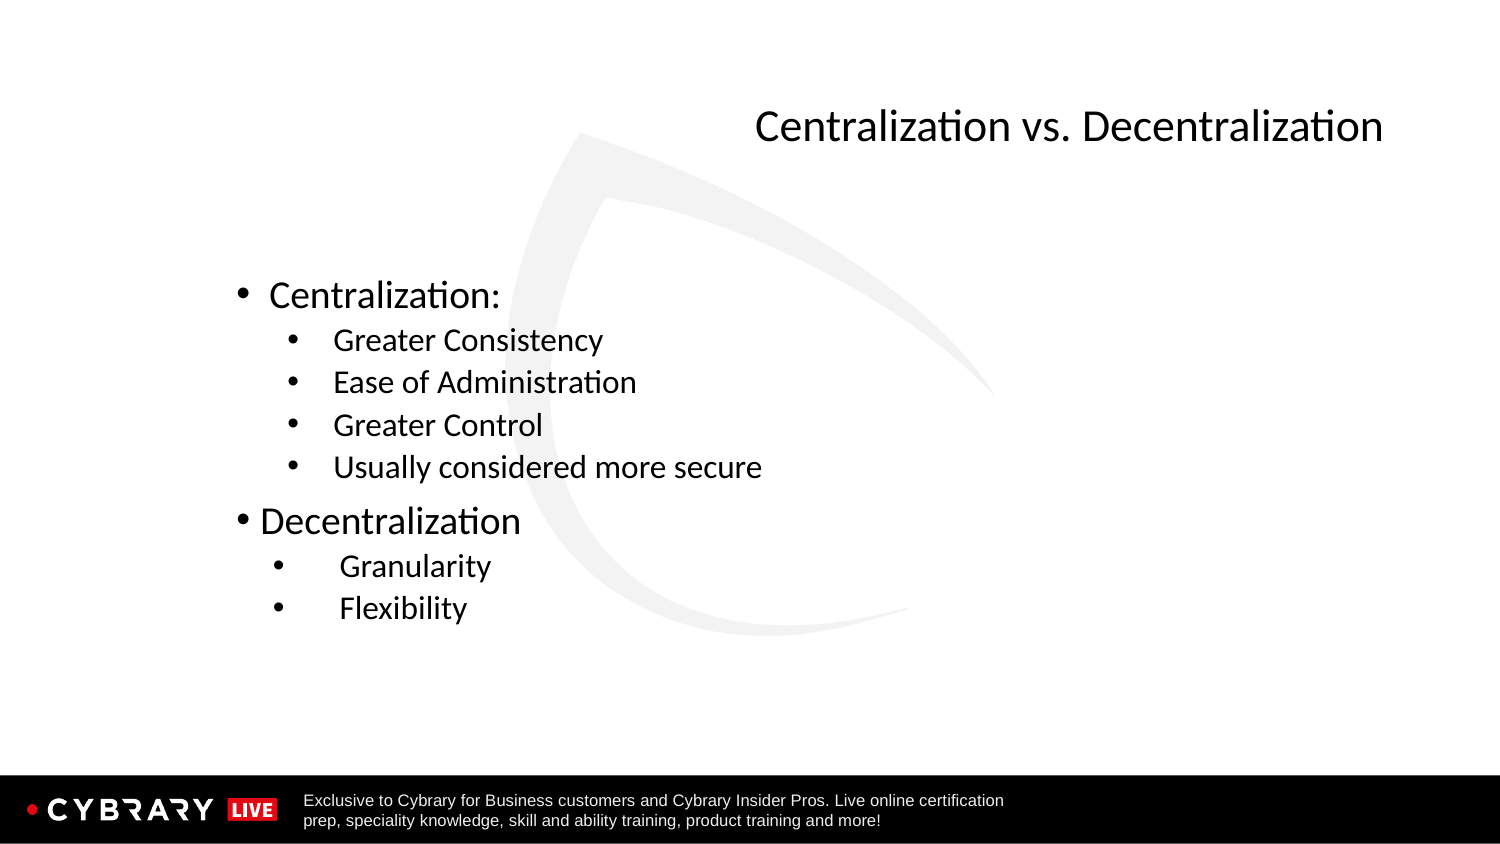

# Centralization vs. Decentralization
 Centralization:
Greater Consistency
Ease of Administration
Greater Control
Usually considered more secure
Decentralization
Granularity
Flexibility
180